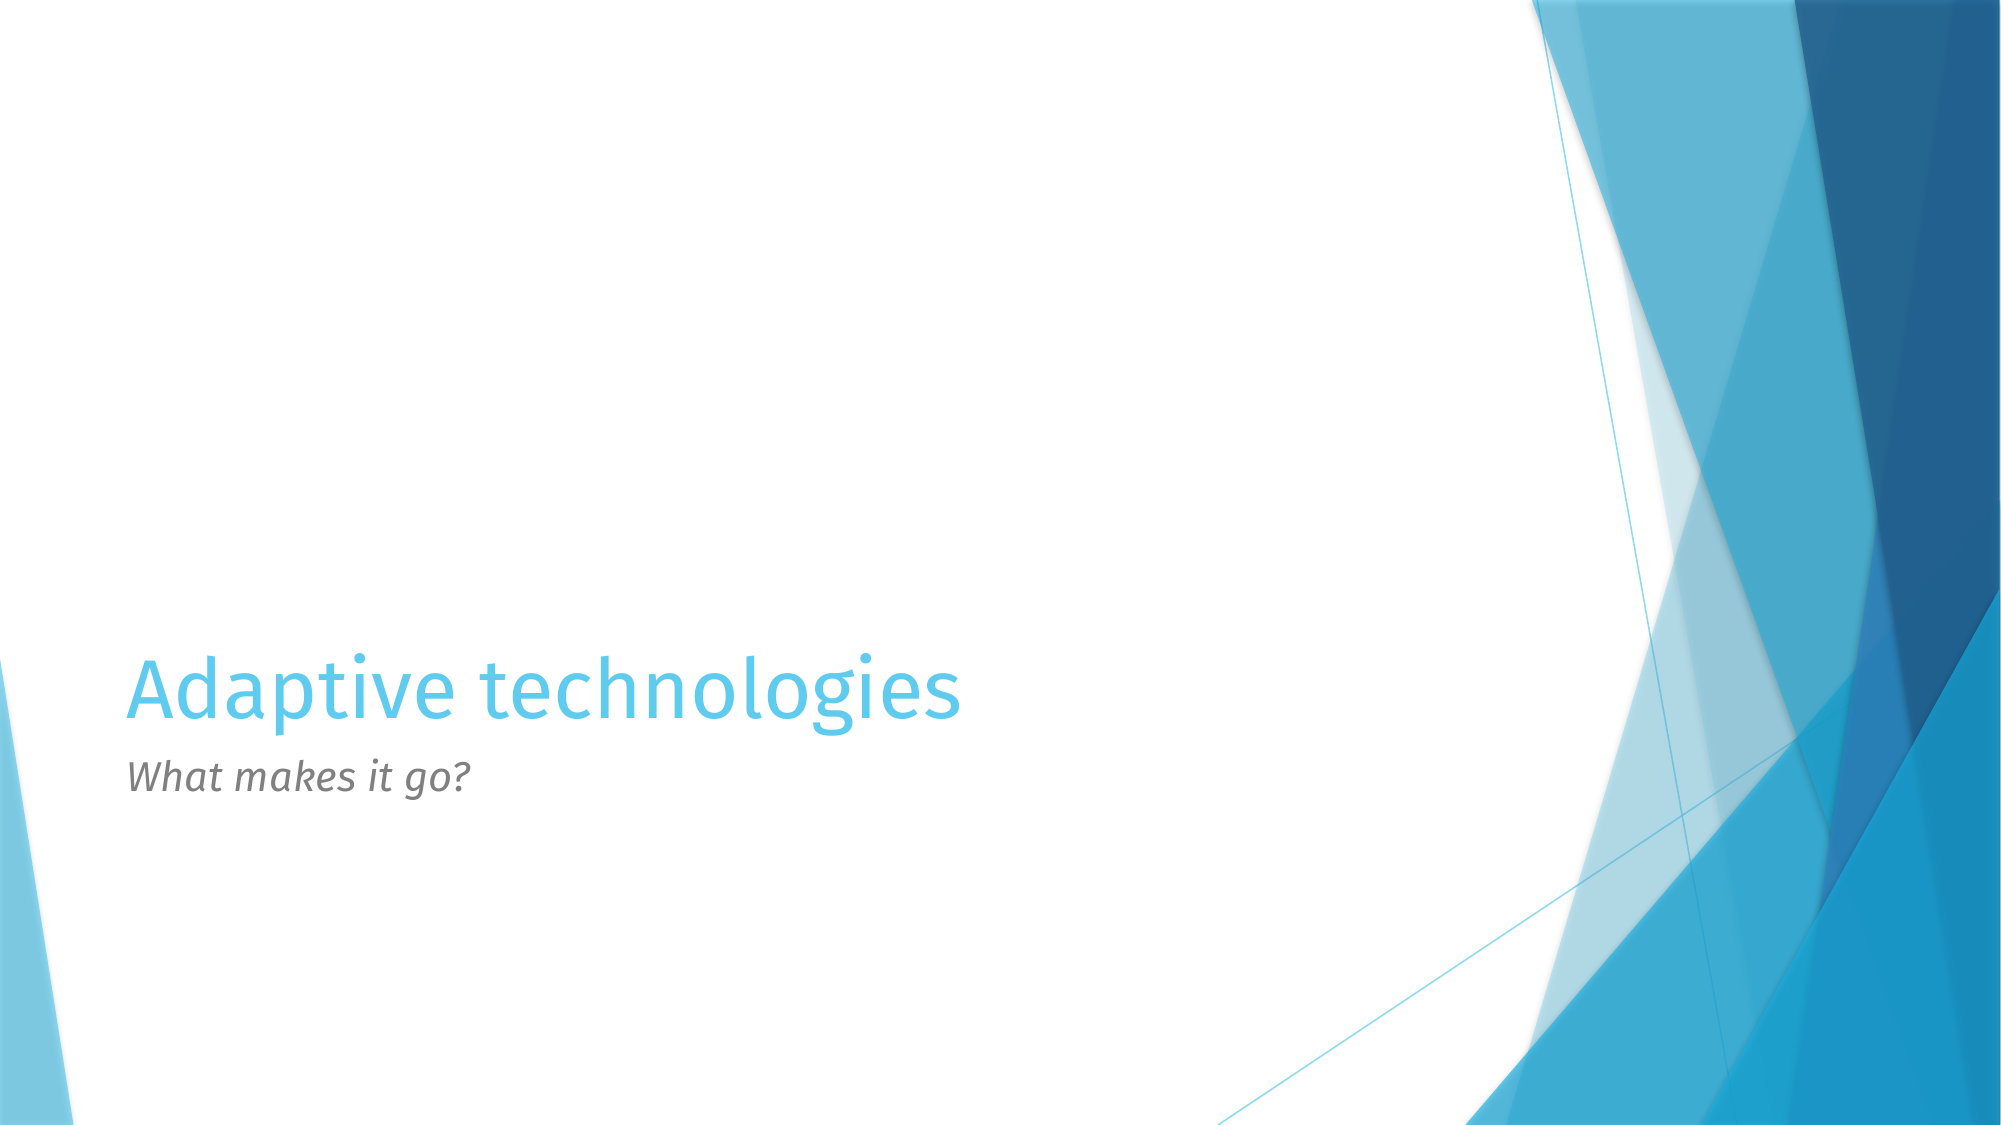

# Adaptive technologies
What makes it go?